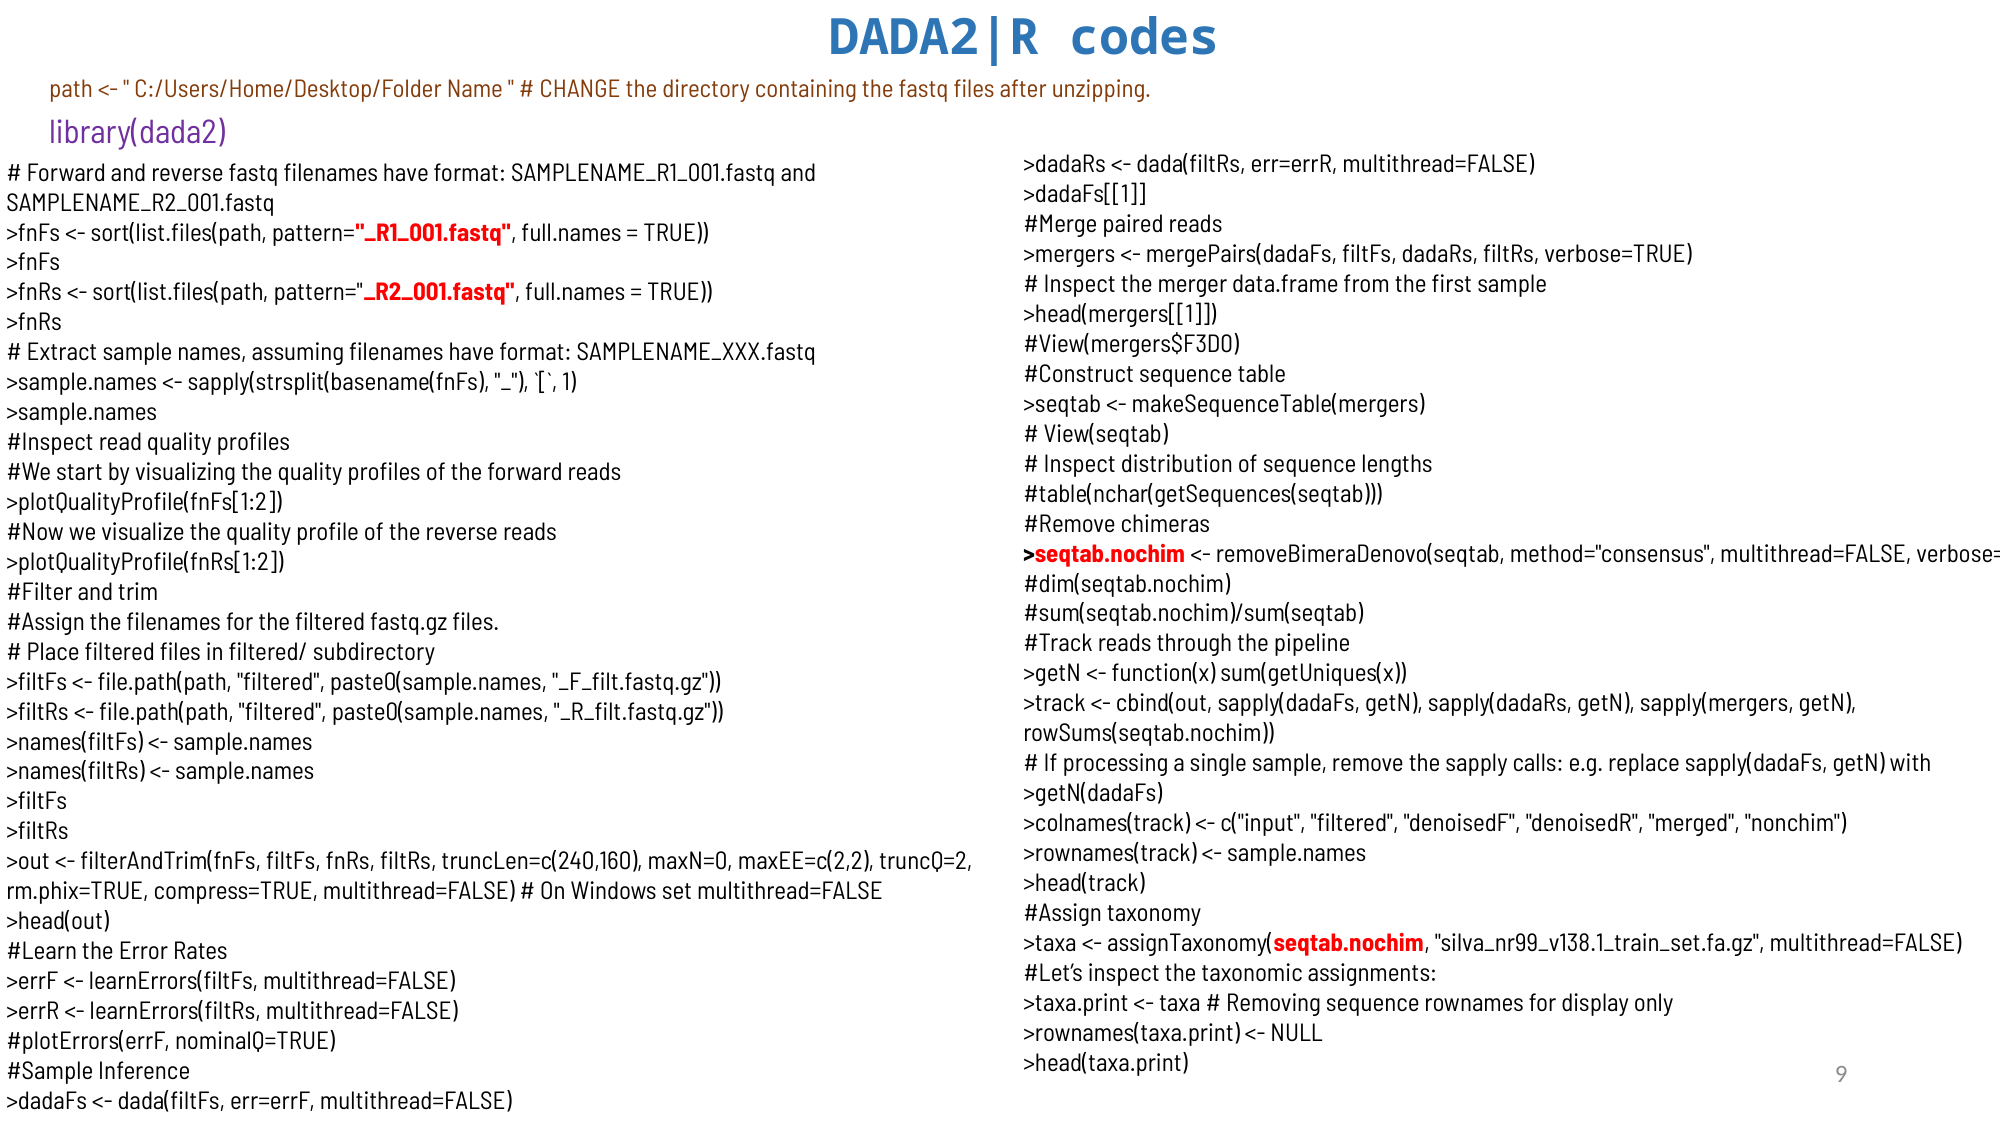

DADA2|R codes
path <- " C:/Users/Home/Desktop/Folder Name " # CHANGE the directory containing the fastq files after unzipping.
library(dada2)
>dadaRs <- dada(filtRs, err=errR, multithread=FALSE)
>dadaFs[[1]]
#Merge paired reads
>mergers <- mergePairs(dadaFs, filtFs, dadaRs, filtRs, verbose=TRUE)
# Inspect the merger data.frame from the first sample
>head(mergers[[1]])
#View(mergers$F3D0)
#Construct sequence table
>seqtab <- makeSequenceTable(mergers)
# View(seqtab)
# Inspect distribution of sequence lengths
#table(nchar(getSequences(seqtab)))
#Remove chimeras
>seqtab.nochim <- removeBimeraDenovo(seqtab, method="consensus", multithread=FALSE, verbose=TRUE)
#dim(seqtab.nochim)
#sum(seqtab.nochim)/sum(seqtab)
#Track reads through the pipeline
>getN <- function(x) sum(getUniques(x))
>track <- cbind(out, sapply(dadaFs, getN), sapply(dadaRs, getN), sapply(mergers, getN), rowSums(seqtab.nochim))
# If processing a single sample, remove the sapply calls: e.g. replace sapply(dadaFs, getN) with >getN(dadaFs)
>colnames(track) <- c("input", "filtered", "denoisedF", "denoisedR", "merged", "nonchim")
>rownames(track) <- sample.names
>head(track)
#Assign taxonomy
>taxa <- assignTaxonomy(seqtab.nochim, "silva_nr99_v138.1_train_set.fa.gz", multithread=FALSE)
#Let’s inspect the taxonomic assignments:
>taxa.print <- taxa # Removing sequence rownames for display only
>rownames(taxa.print) <- NULL
>head(taxa.print)
# Forward and reverse fastq filenames have format: SAMPLENAME_R1_001.fastq and SAMPLENAME_R2_001.fastq
>fnFs <- sort(list.files(path, pattern="_R1_001.fastq", full.names = TRUE))
>fnFs
>fnRs <- sort(list.files(path, pattern="_R2_001.fastq", full.names = TRUE))
>fnRs
# Extract sample names, assuming filenames have format: SAMPLENAME_XXX.fastq
>sample.names <- sapply(strsplit(basename(fnFs), "_"), `[`, 1)
>sample.names
#Inspect read quality profiles
#We start by visualizing the quality profiles of the forward reads
>plotQualityProfile(fnFs[1:2])
#Now we visualize the quality profile of the reverse reads
>plotQualityProfile(fnRs[1:2])
#Filter and trim
#Assign the filenames for the filtered fastq.gz files.
# Place filtered files in filtered/ subdirectory
>filtFs <- file.path(path, "filtered", paste0(sample.names, "_F_filt.fastq.gz"))
>filtRs <- file.path(path, "filtered", paste0(sample.names, "_R_filt.fastq.gz"))
>names(filtFs) <- sample.names
>names(filtRs) <- sample.names
>filtFs
>filtRs
>out <- filterAndTrim(fnFs, filtFs, fnRs, filtRs, truncLen=c(240,160), maxN=0, maxEE=c(2,2), truncQ=2, rm.phix=TRUE, compress=TRUE, multithread=FALSE) # On Windows set multithread=FALSE
>head(out)
#Learn the Error Rates
>errF <- learnErrors(filtFs, multithread=FALSE)
>errR <- learnErrors(filtRs, multithread=FALSE)
#plotErrors(errF, nominalQ=TRUE)
#Sample Inference
>dadaFs <- dada(filtFs, err=errF, multithread=FALSE)

9